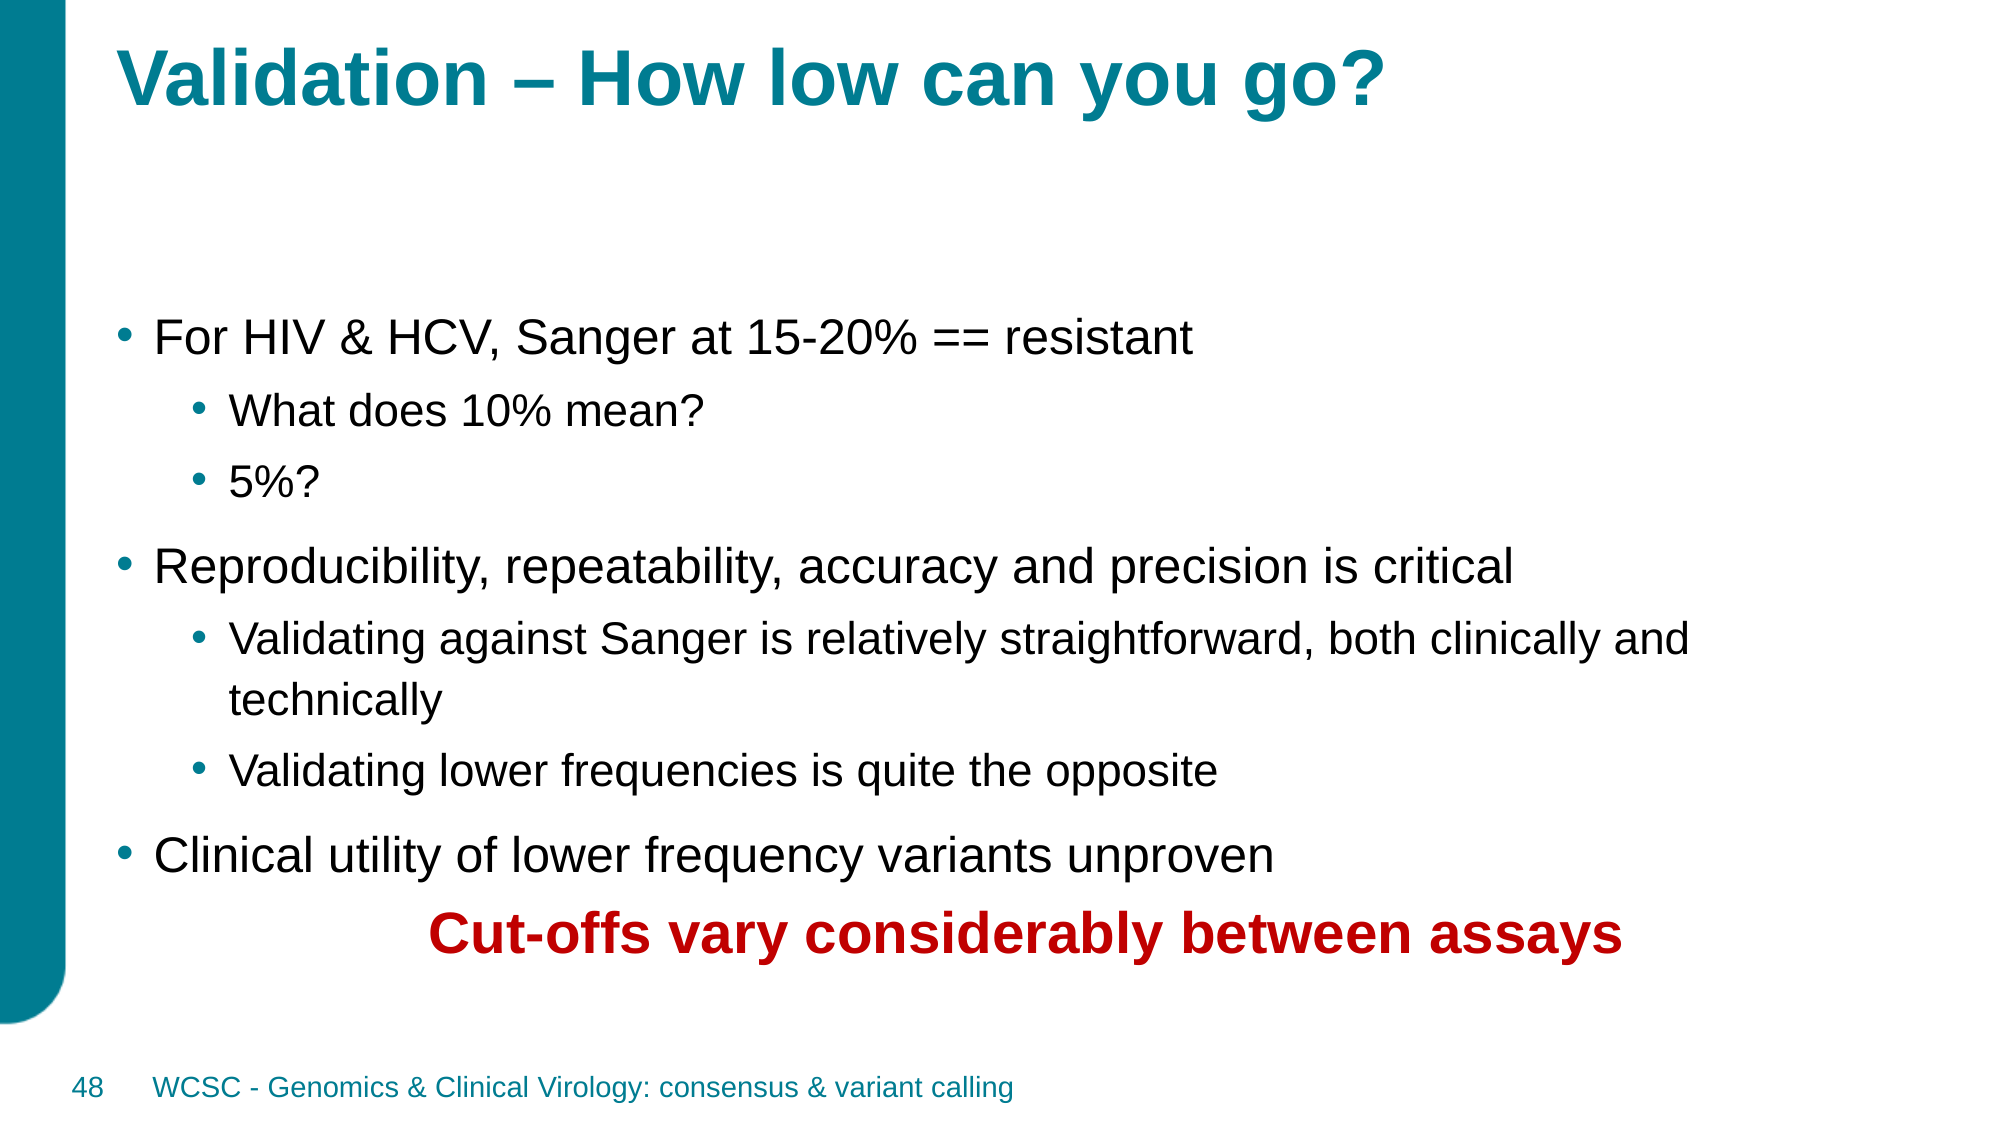

# Validation – How low can you go?
For HIV & HCV, Sanger at 15-20% == resistant
What does 10% mean?
5%?
Reproducibility, repeatability, accuracy and precision is critical
Validating against Sanger is relatively straightforward, both clinically and technically
Validating lower frequencies is quite the opposite
Clinical utility of lower frequency variants unproven
Cut-offs vary considerably between assays

48
WCSC - Genomics & Clinical Virology: consensus & variant calling